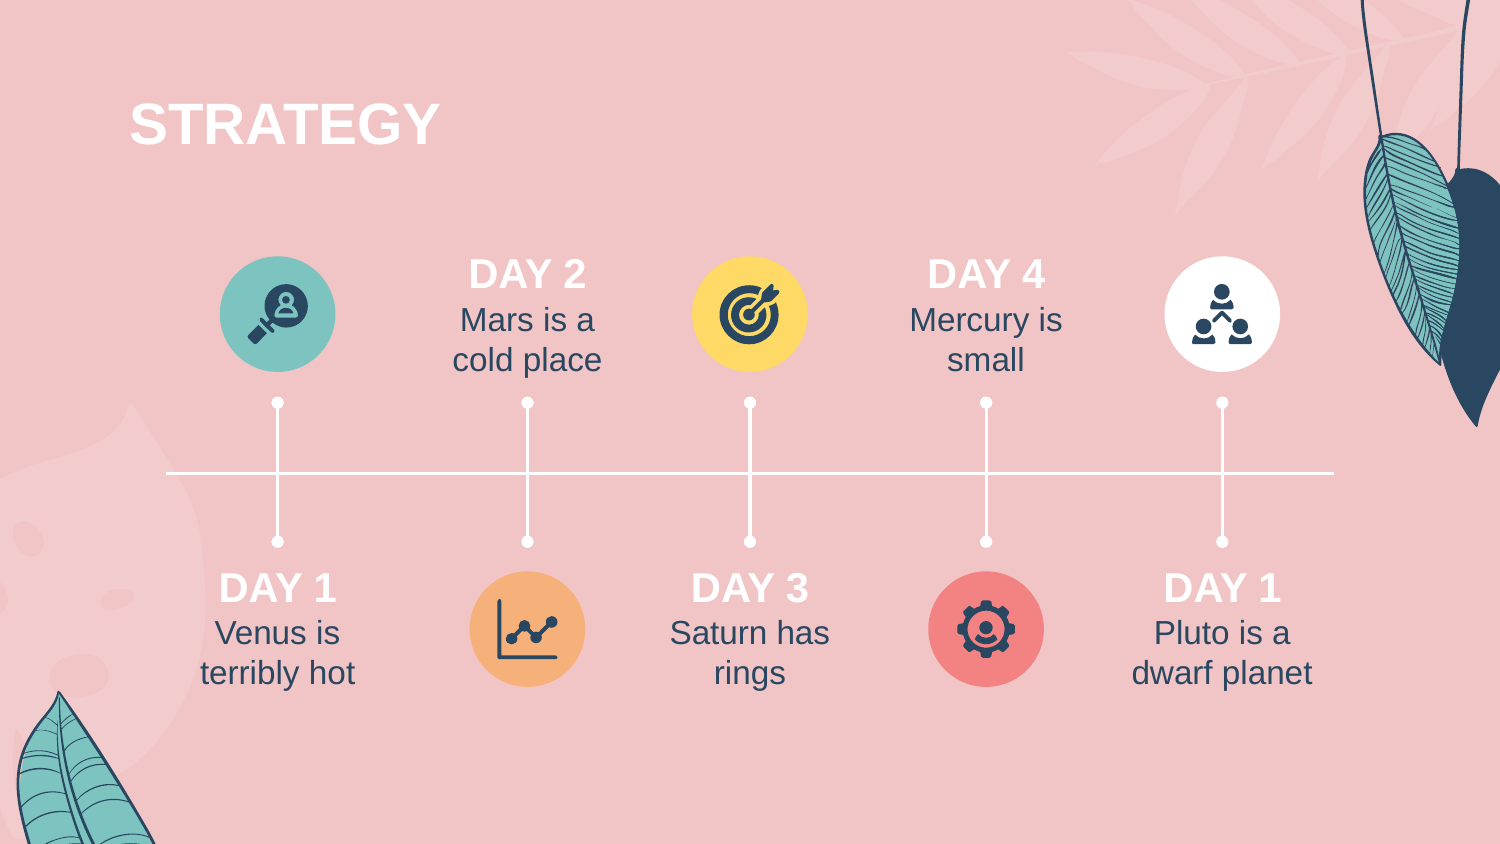

# STRATEGY
DAY 2
DAY 4

Mars is a cold place
Mercury is small

DAY 1
DAY 3
DAY 1

Venus is terribly hot
Saturn has rings
Pluto is a dwarf planet